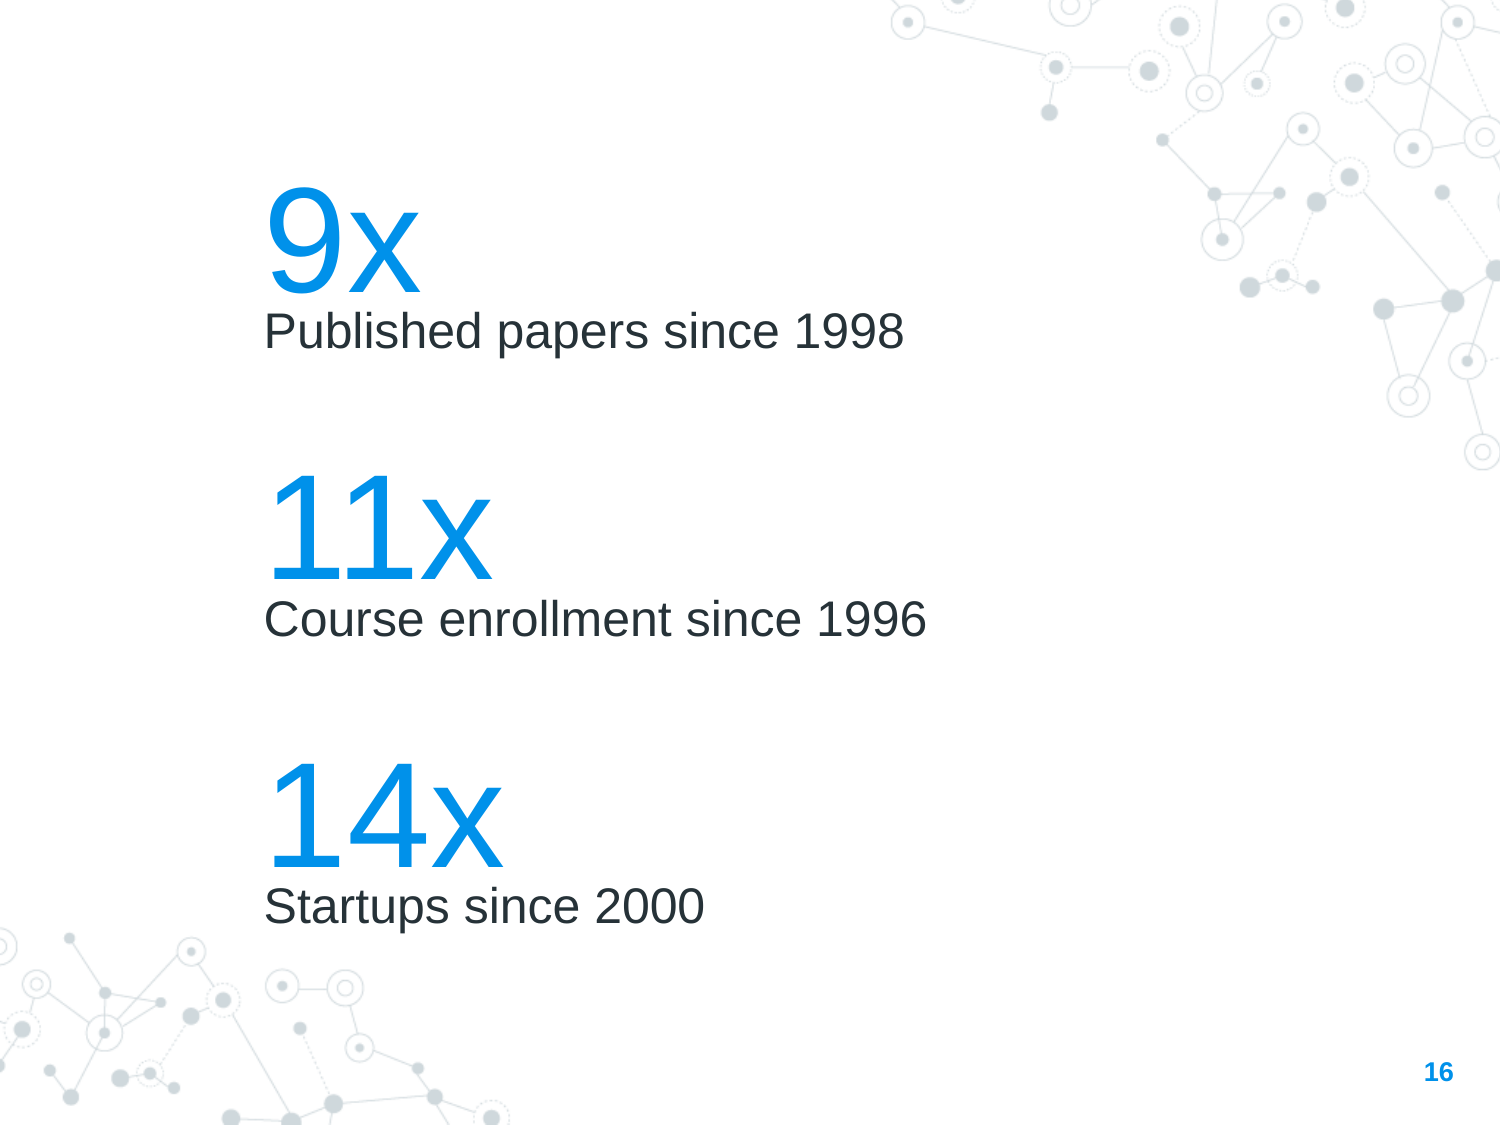

9x
Published papers since 1998
11x
Course enrollment since 1996
14x
Startups since 2000
16